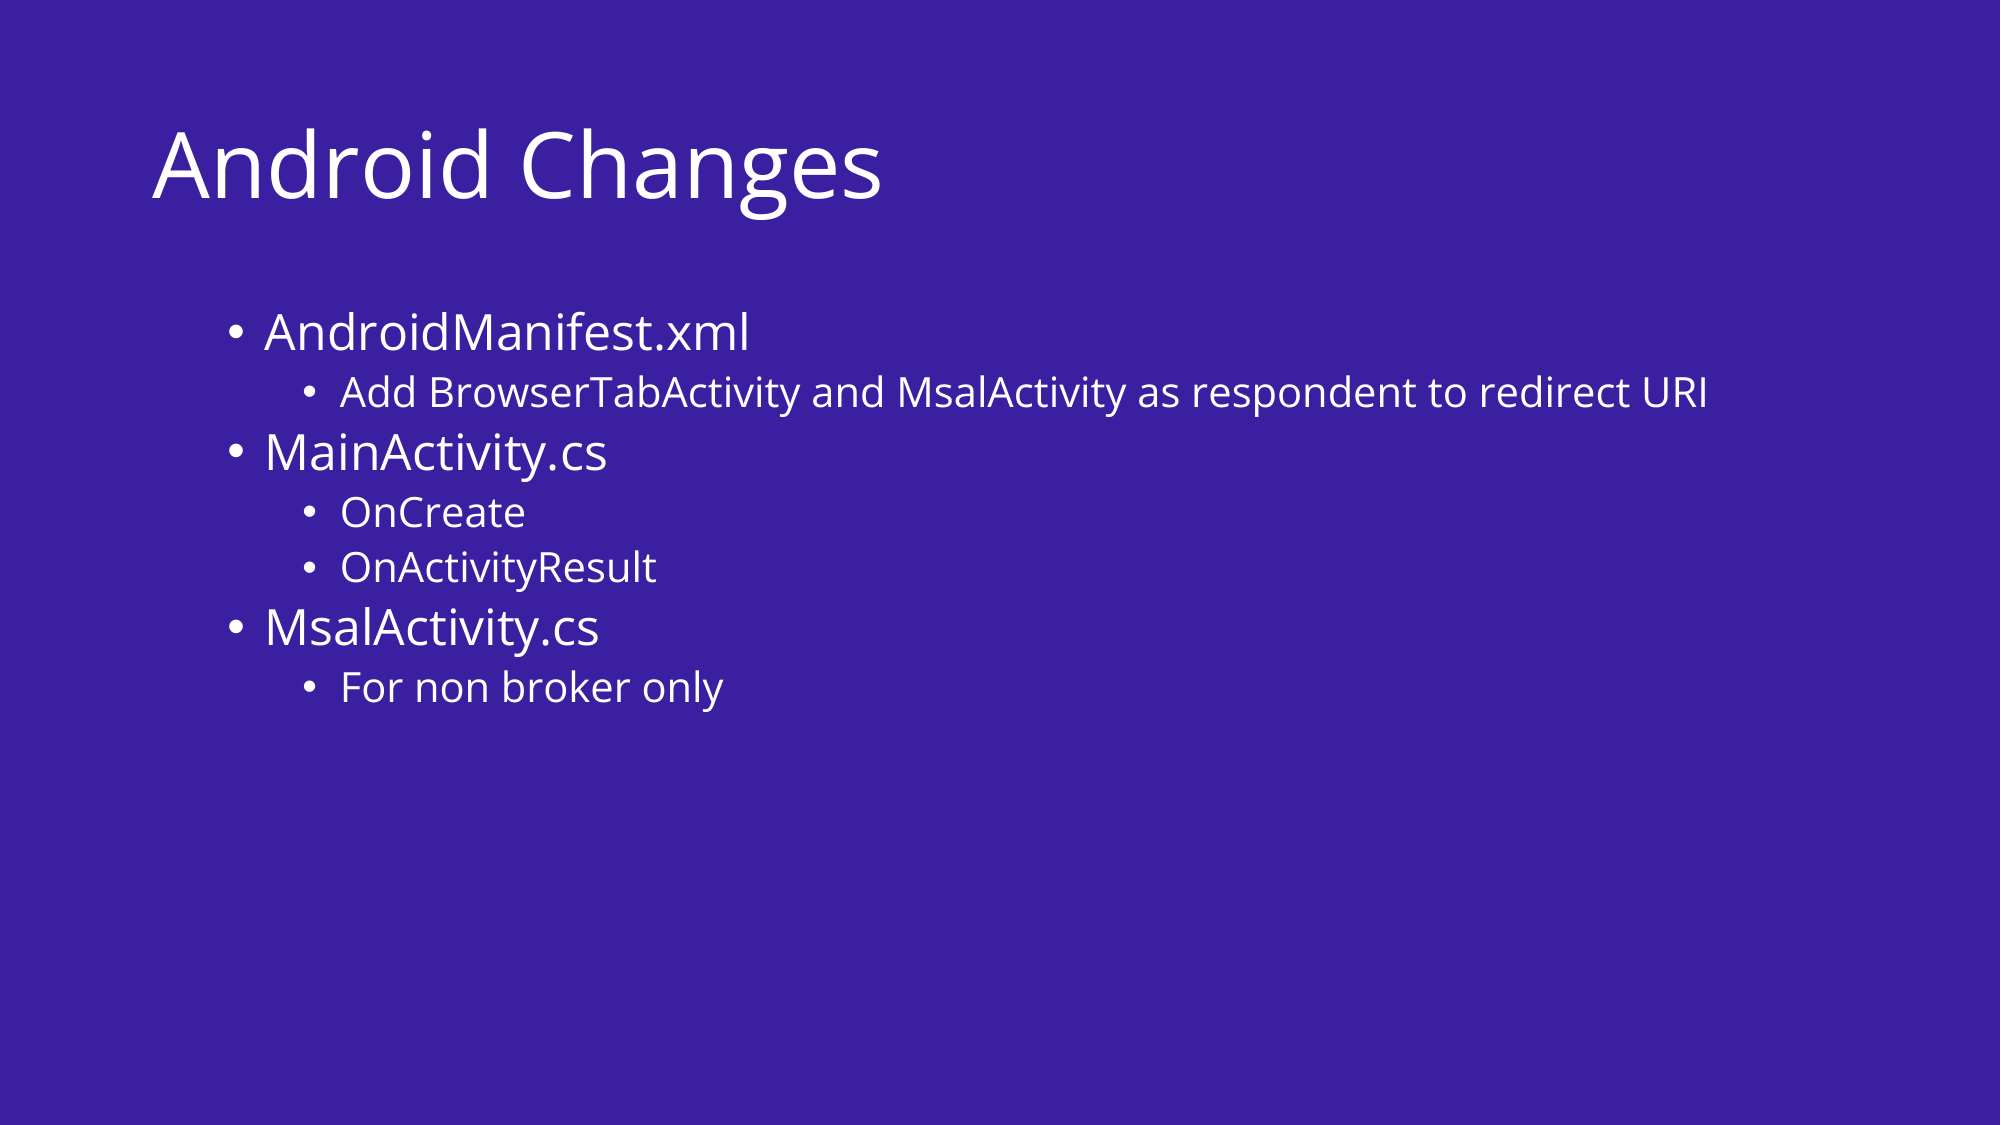

# Android Changes
AndroidManifest.xml
Add BrowserTabActivity and MsalActivity as respondent to redirect URI
MainActivity.cs
OnCreate
OnActivityResult
MsalActivity.cs
For non broker only